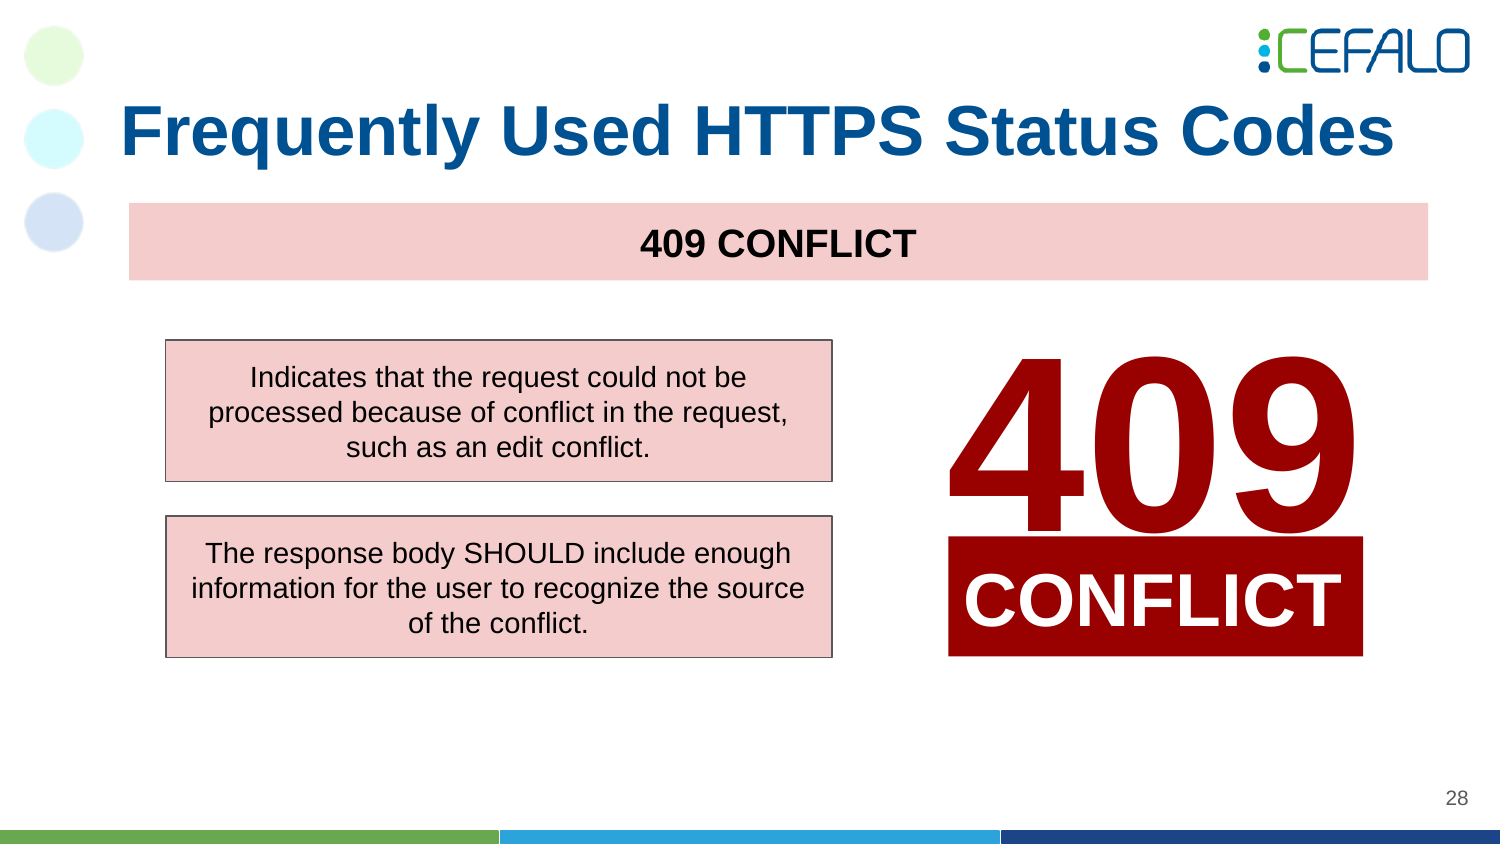

# Frequently Used HTTPS Status Codes
409 CONFLICT
409
Indicates that the request could not be processed because of conflict in the request, such as an edit conflict.
The response body SHOULD include enough information for the user to recognize the source of the conflict.
CONFLICT
28